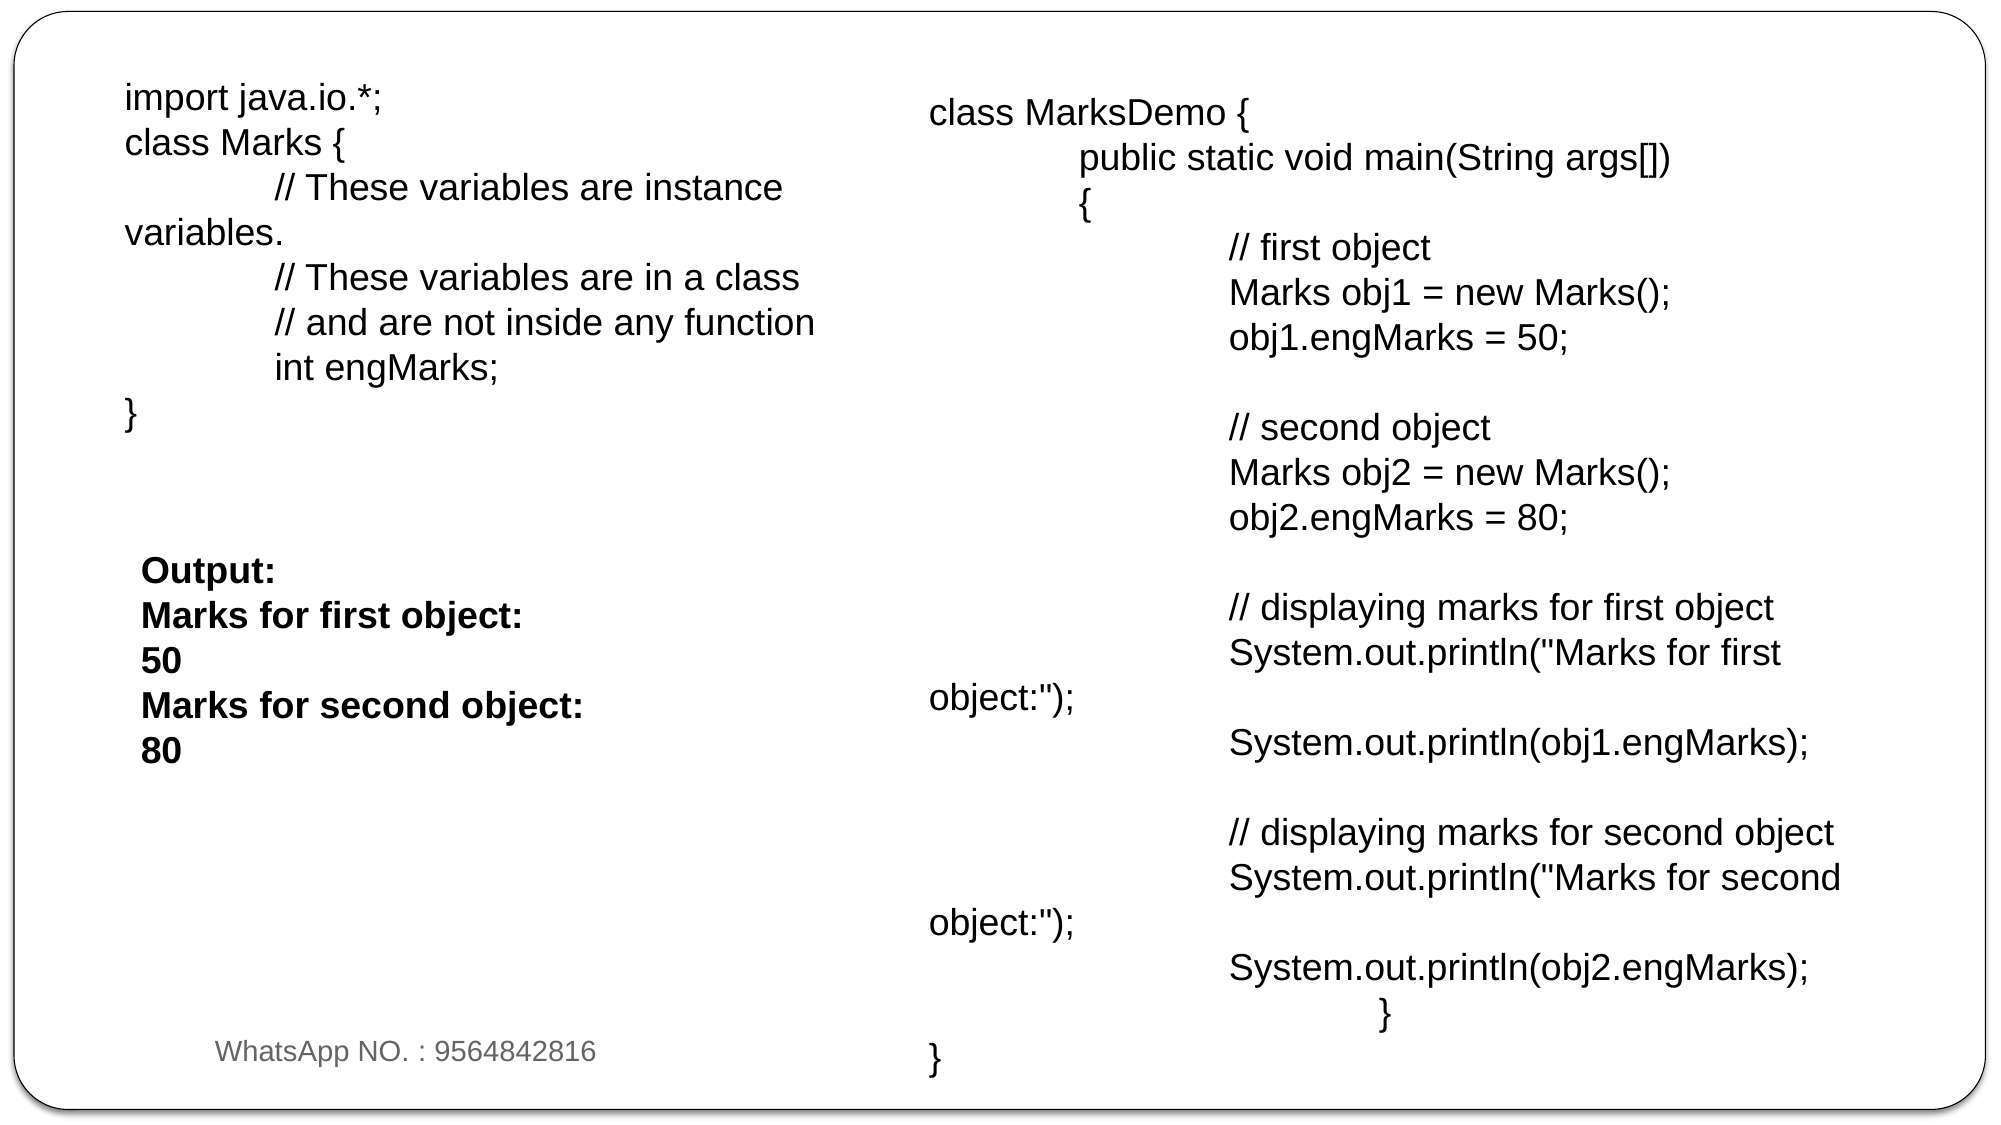

import java.io.*;
class Marks {
	// These variables are instance variables.
	// These variables are in a class
	// and are not inside any function
	int engMarks;
}

class MarksDemo {
	public static void main(String args[])
	{
		// first object
		Marks obj1 = new Marks();
		obj1.engMarks = 50;

		// second object
		Marks obj2 = new Marks();
		obj2.engMarks = 80;

		// displaying marks for first object
		System.out.println("Marks for first object:");
		System.out.println(obj1.engMarks);

		// displaying marks for second object
		System.out.println("Marks for second object:");
		System.out.println(obj2.engMarks);
			}
}
Output:
Marks for first object:
50
Marks for second object:
80
WhatsApp NO. : 9564842816